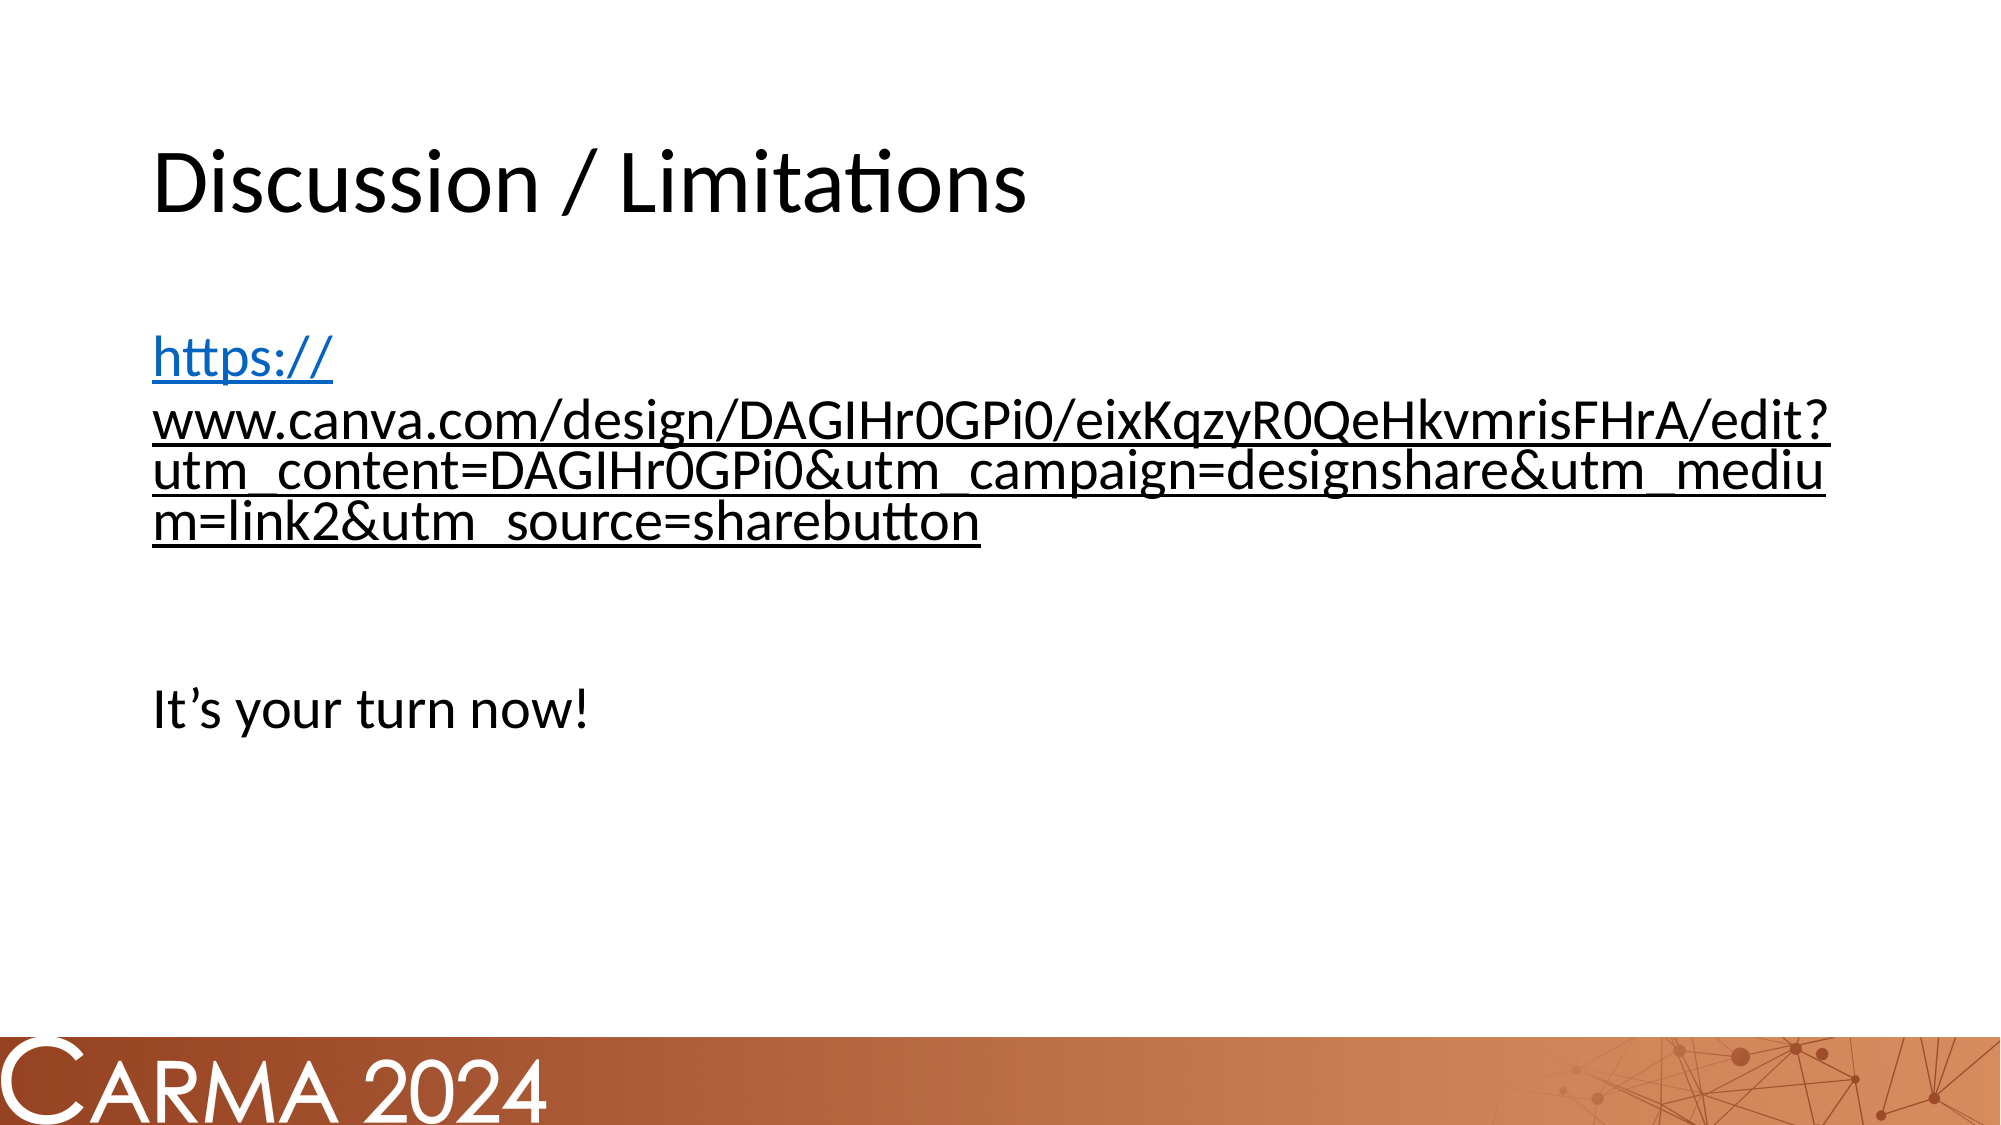

# Discussion / Limitations
https://www.canva.com/design/DAGIHr0GPi0/eixKqzyR0QeHkvmrisFHrA/edit?utm_content=DAGIHr0GPi0&utm_campaign=designshare&utm_medium=link2&utm_source=sharebutton
It’s your turn now!